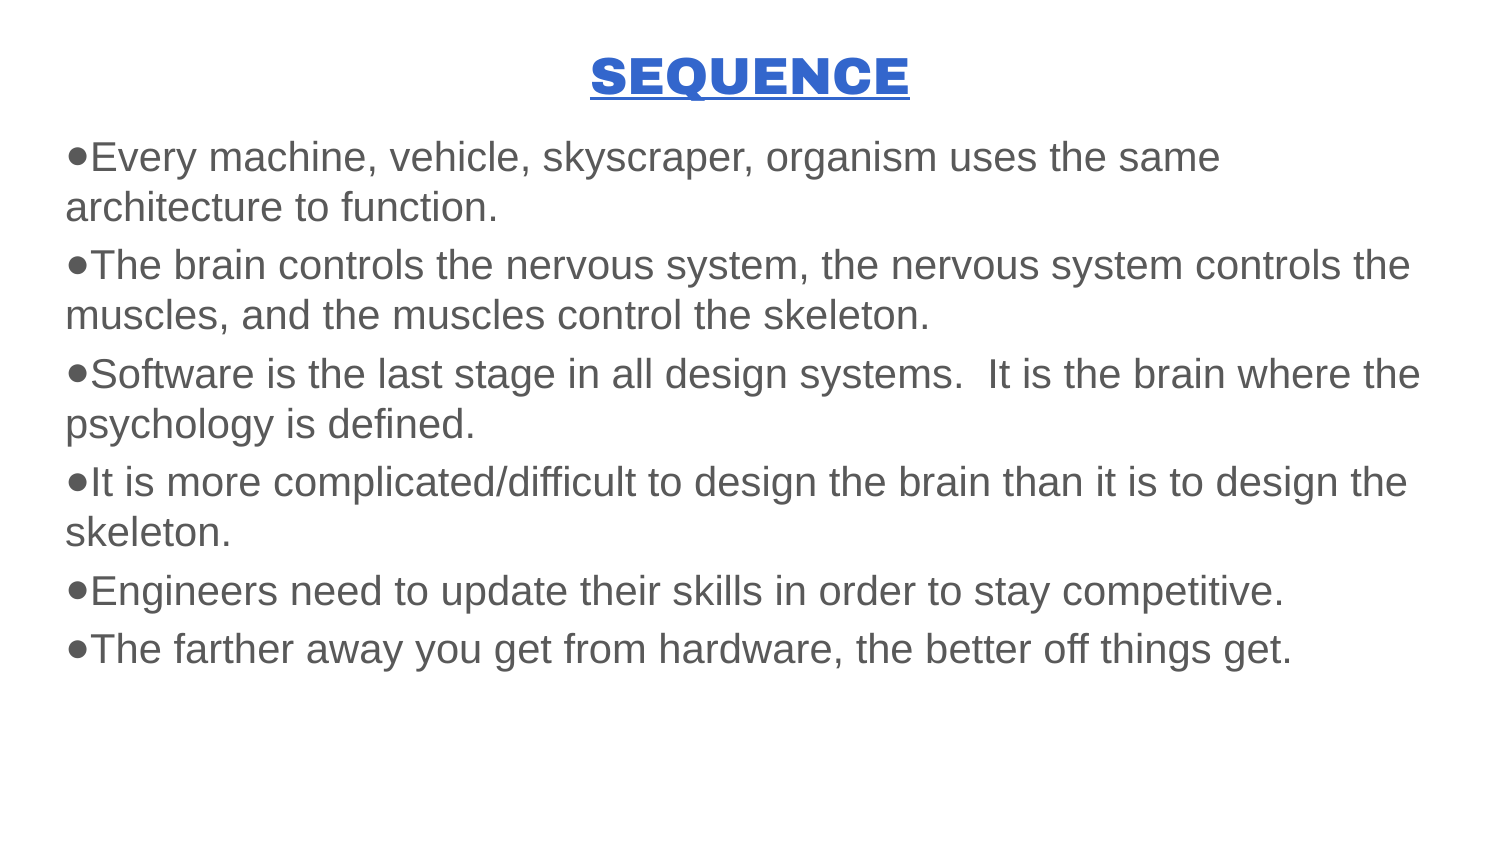

# SEQUENCE
Every machine, vehicle, skyscraper, organism uses the same architecture to function.
The brain controls the nervous system, the nervous system controls the muscles, and the muscles control the skeleton.
Software is the last stage in all design systems.  It is the brain where the psychology is defined.
It is more complicated/difficult to design the brain than it is to design the skeleton.
Engineers need to update their skills in order to stay competitive.
The farther away you get from hardware, the better off things get.